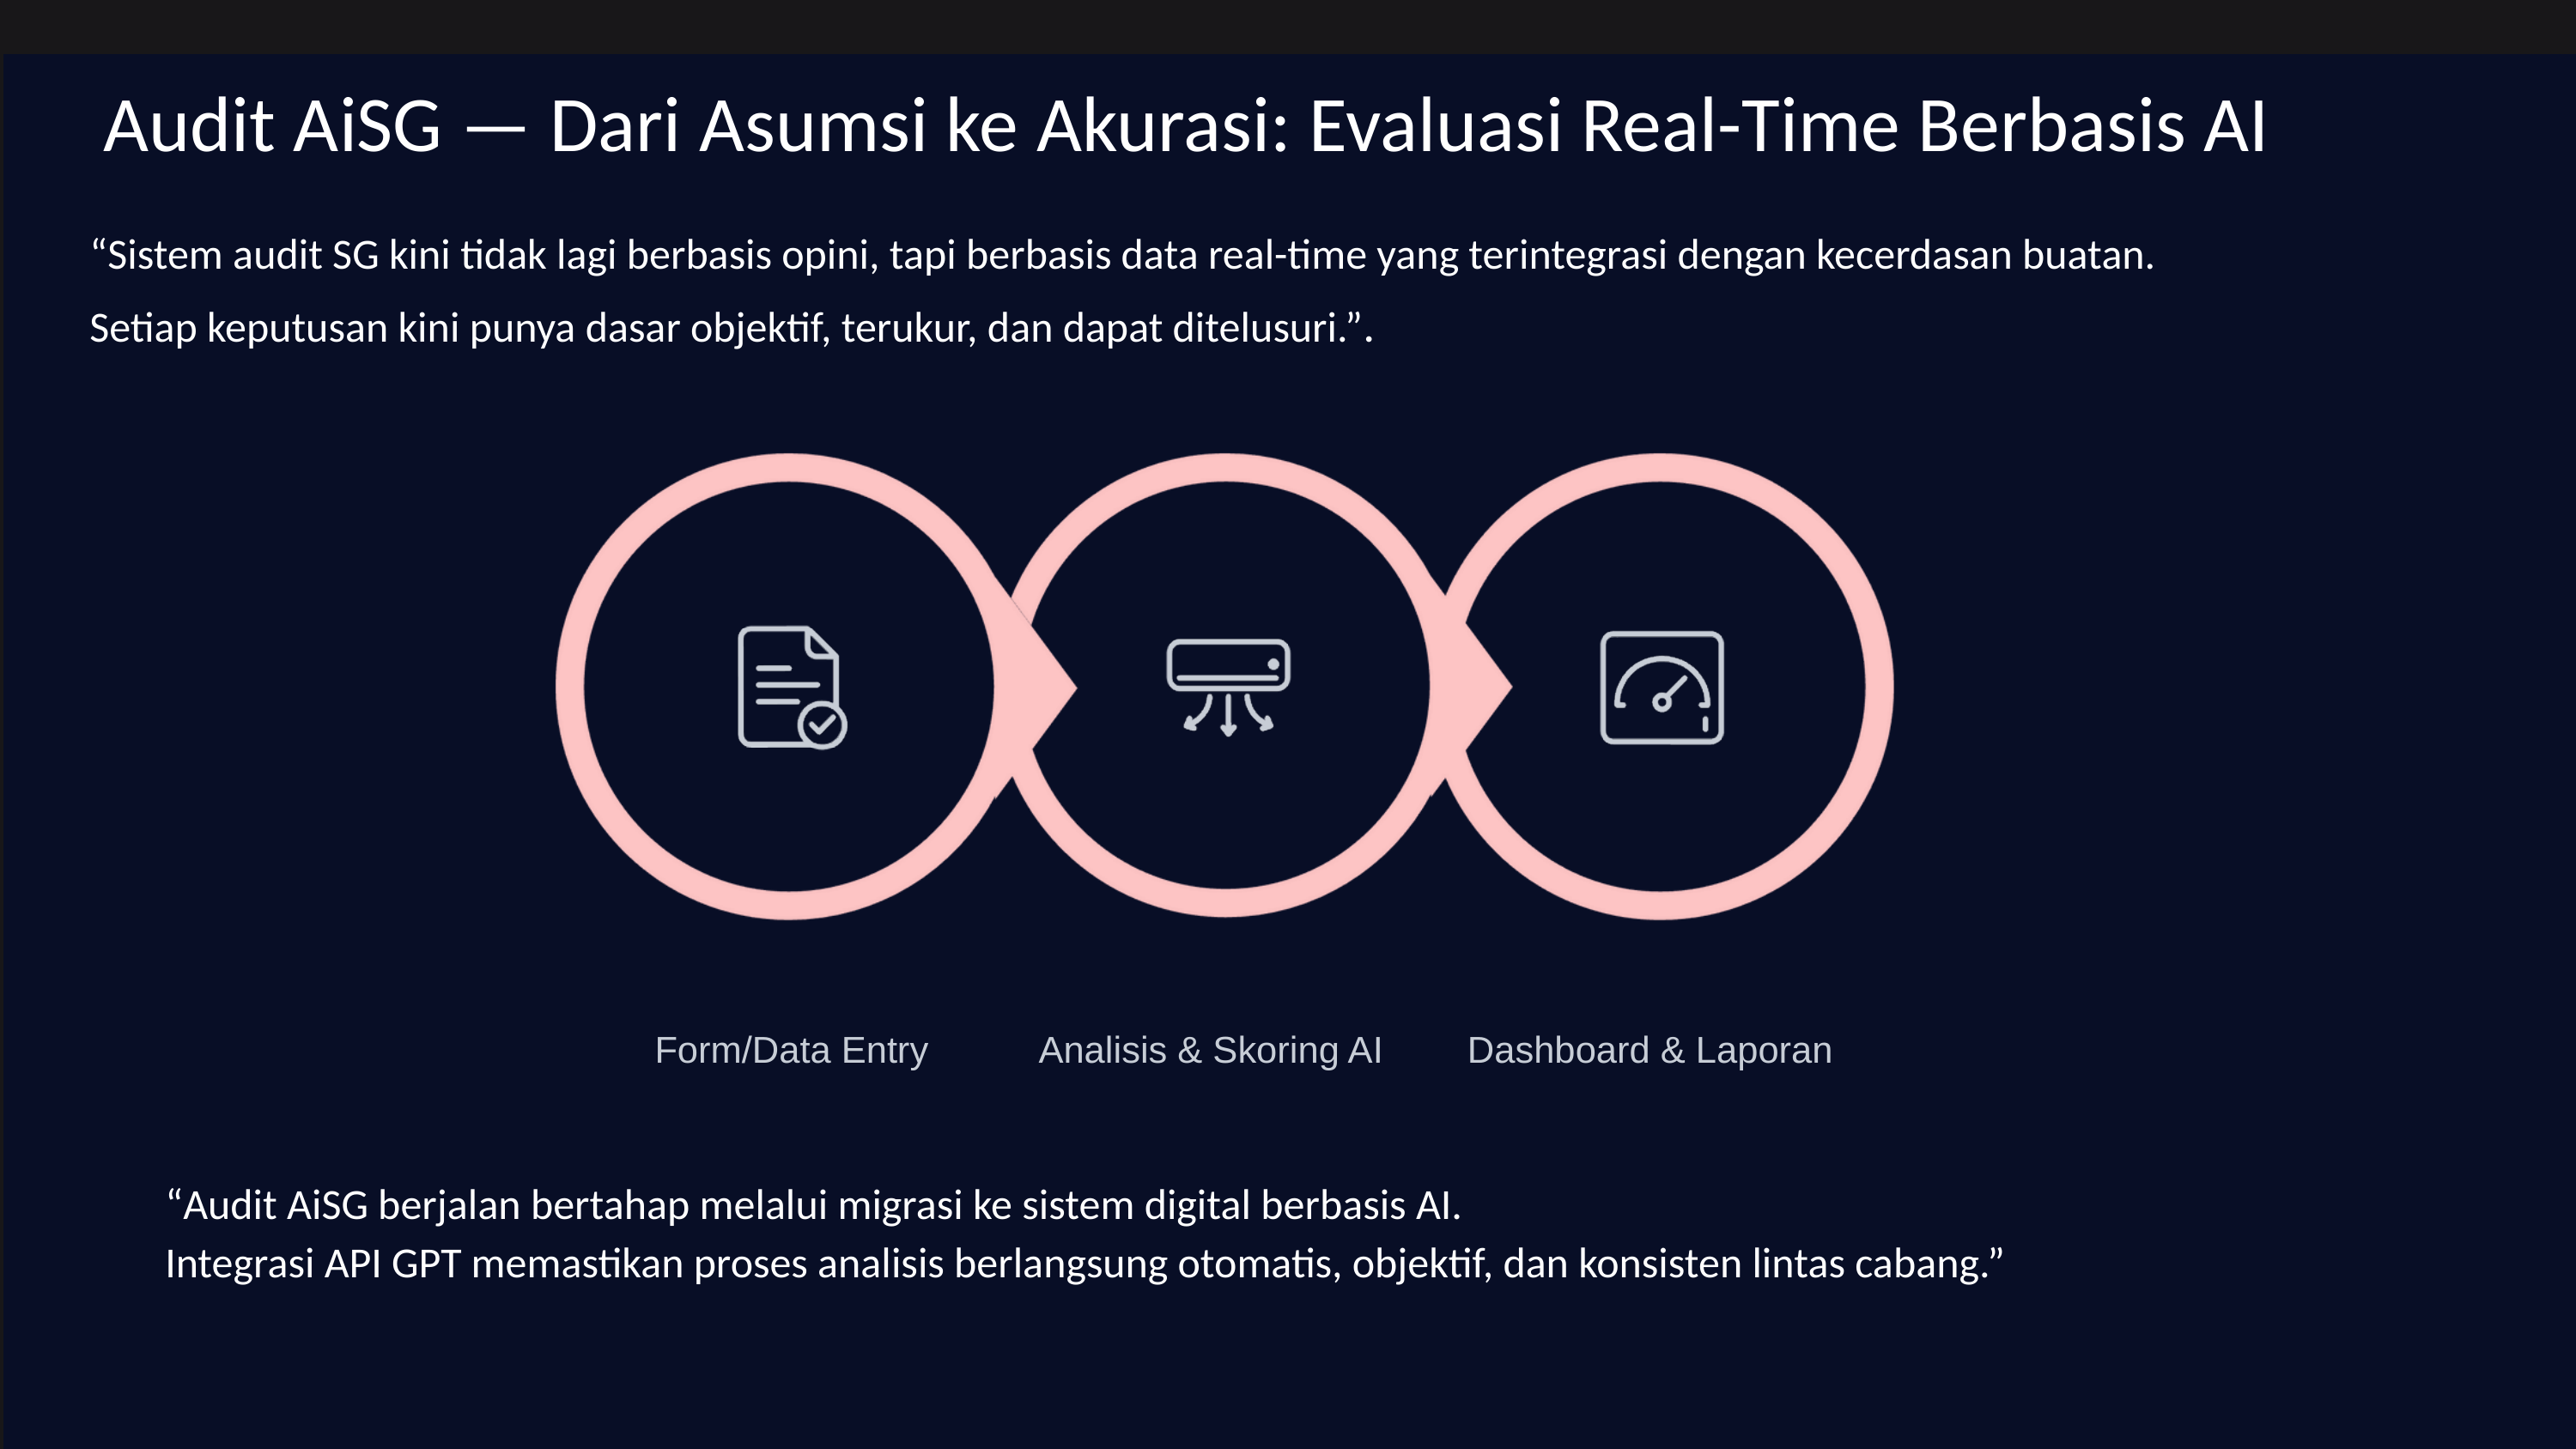

Audit AiSG — Dari Asumsi ke Akurasi: Evaluasi Real-Time Berbasis AI
“Sistem audit SG kini tidak lagi berbasis opini, tapi berbasis data real-time yang terintegrasi dengan kecerdasan buatan.
Setiap keputusan kini punya dasar objektif, terukur, dan dapat ditelusuri.”.

Form/Data Entry
Analisis & Skoring AI
Dashboard & Laporan
“Audit AiSG berjalan bertahap melalui migrasi ke sistem digital berbasis AI.
Integrasi API GPT memastikan proses analisis berlangsung otomatis, objektif, dan konsisten lintas cabang.”